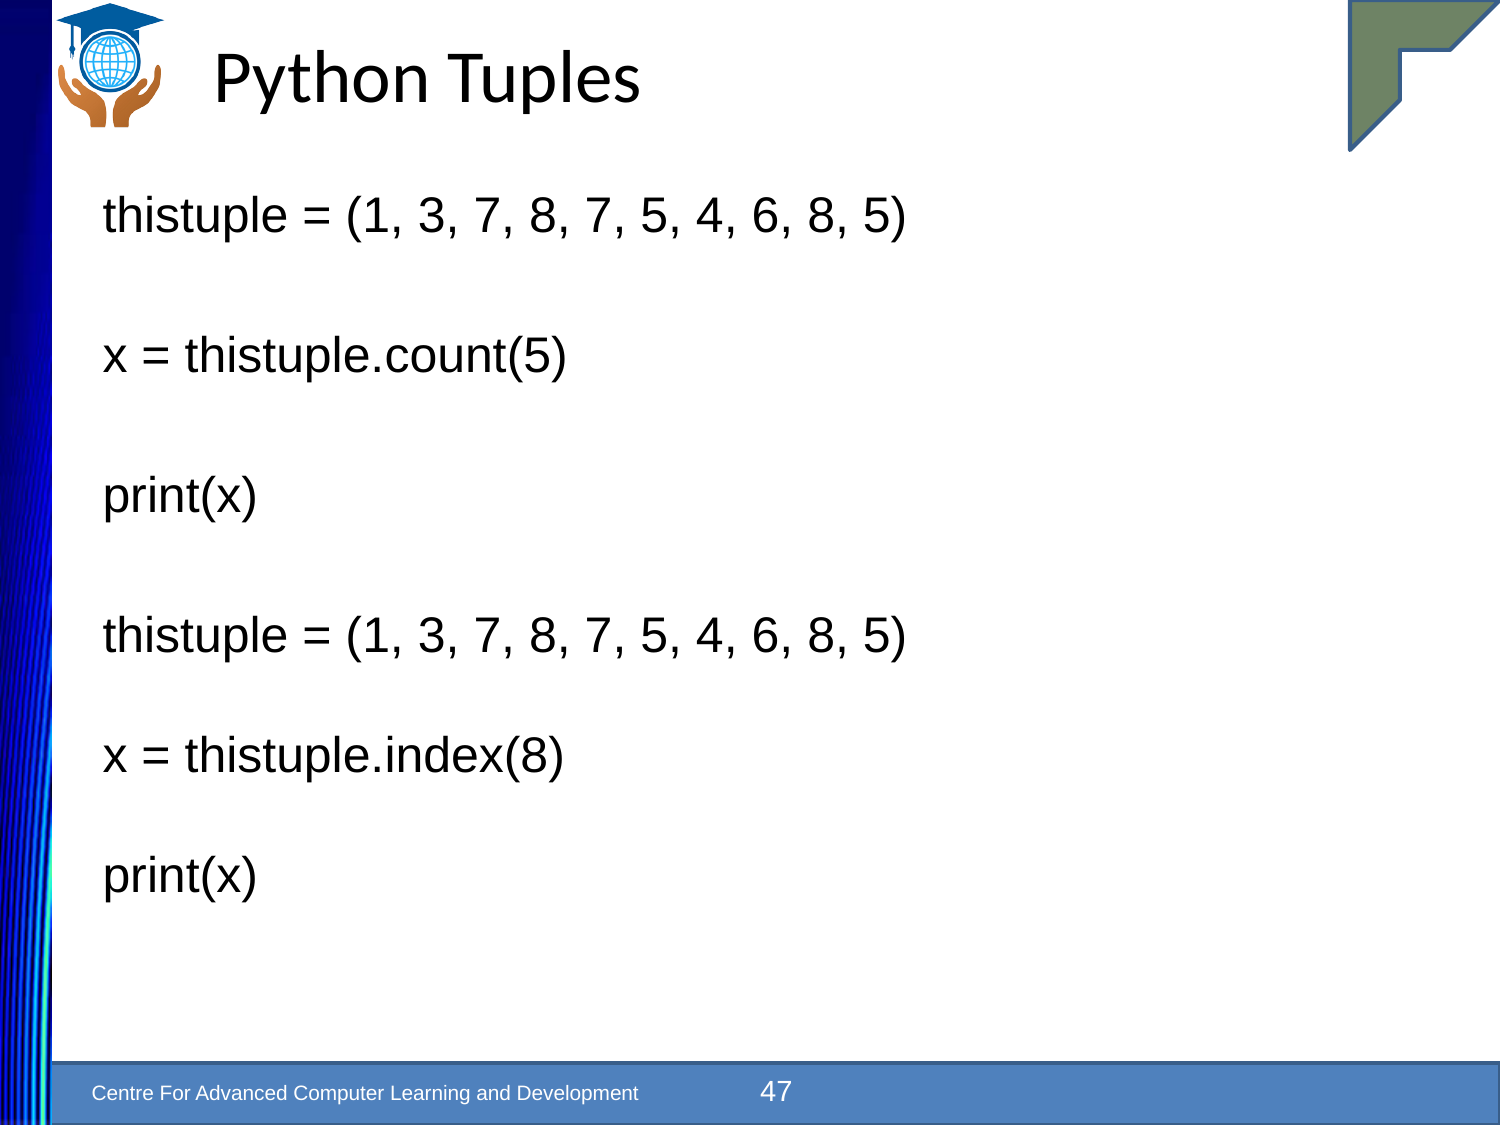

# Python Tuples
thistuple = (1, 3, 7, 8, 7, 5, 4, 6, 8, 5)

x = thistuple.count(5)

print(x)

thistuple = (1, 3, 7, 8, 7, 5, 4, 6, 8, 5)
x = thistuple.index(8)
print(x)
47